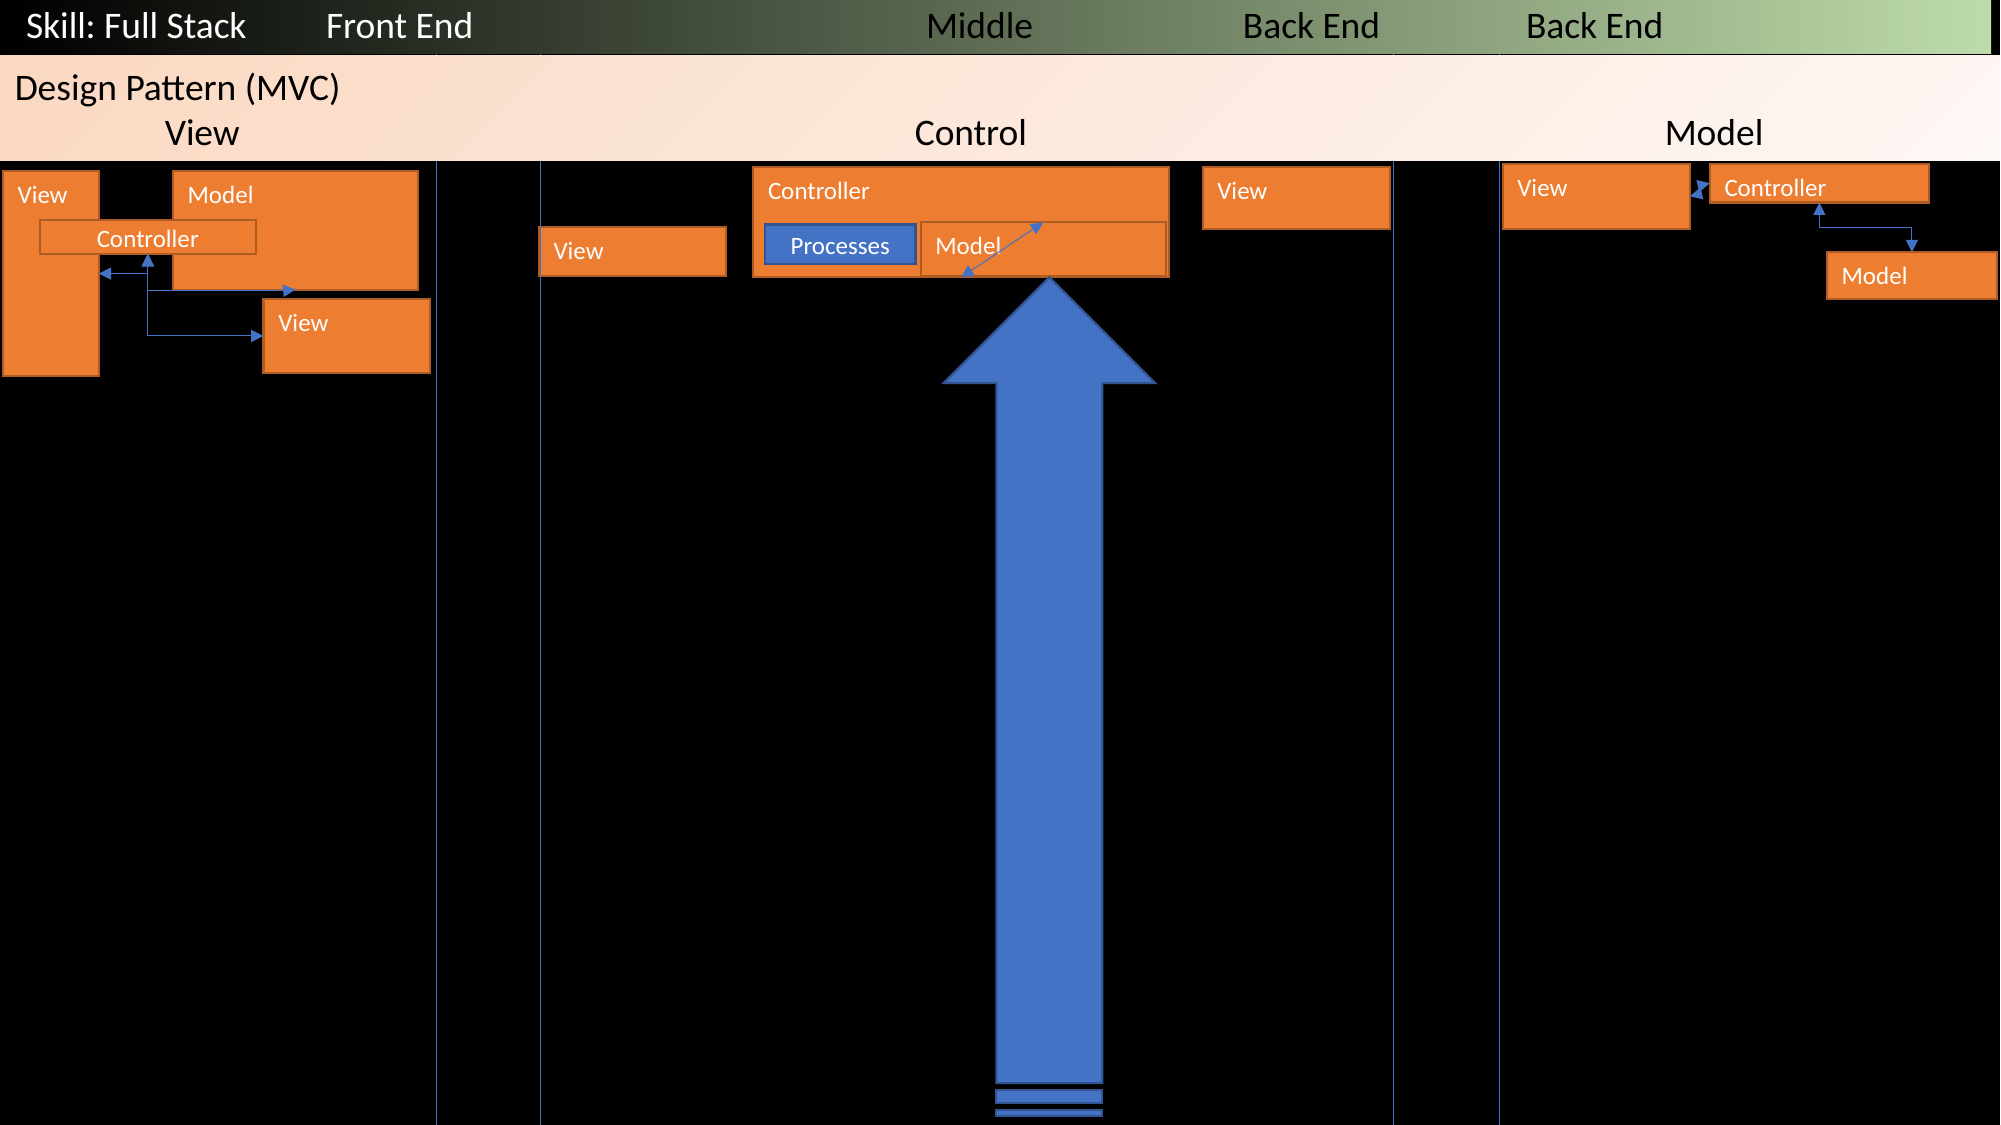

Skill: Full Stack	Front End				Middle		  Back End	Back End
Design Pattern (MVC)
  	View 					Control 					Model
View
Controller
View
Controller
View
Model
Controller
Model
Processes
View
Model
View

©2019 W. Clements – BYU-Idaho v190206